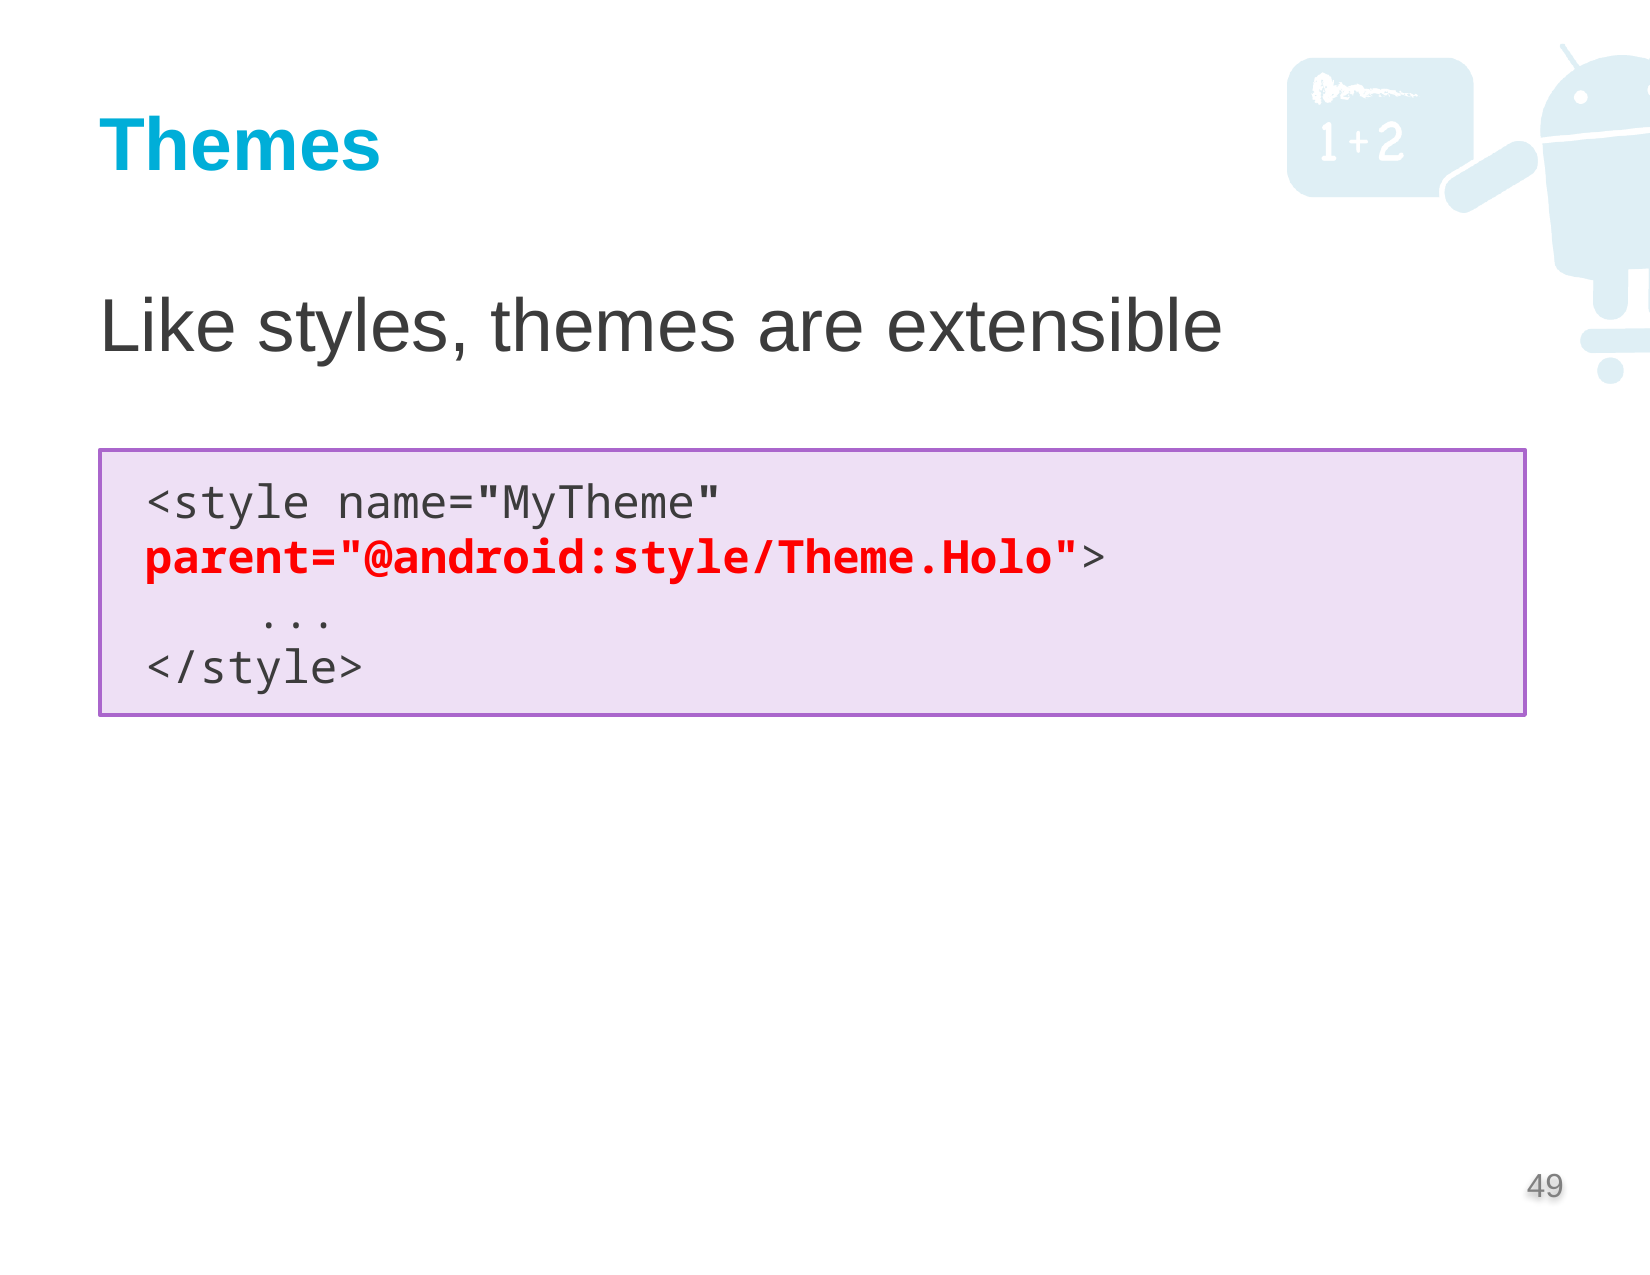

# Themes
Like styles, themes are extensible
<style name="MyTheme" parent="@android:style/Theme.Holo">
    ...
</style>